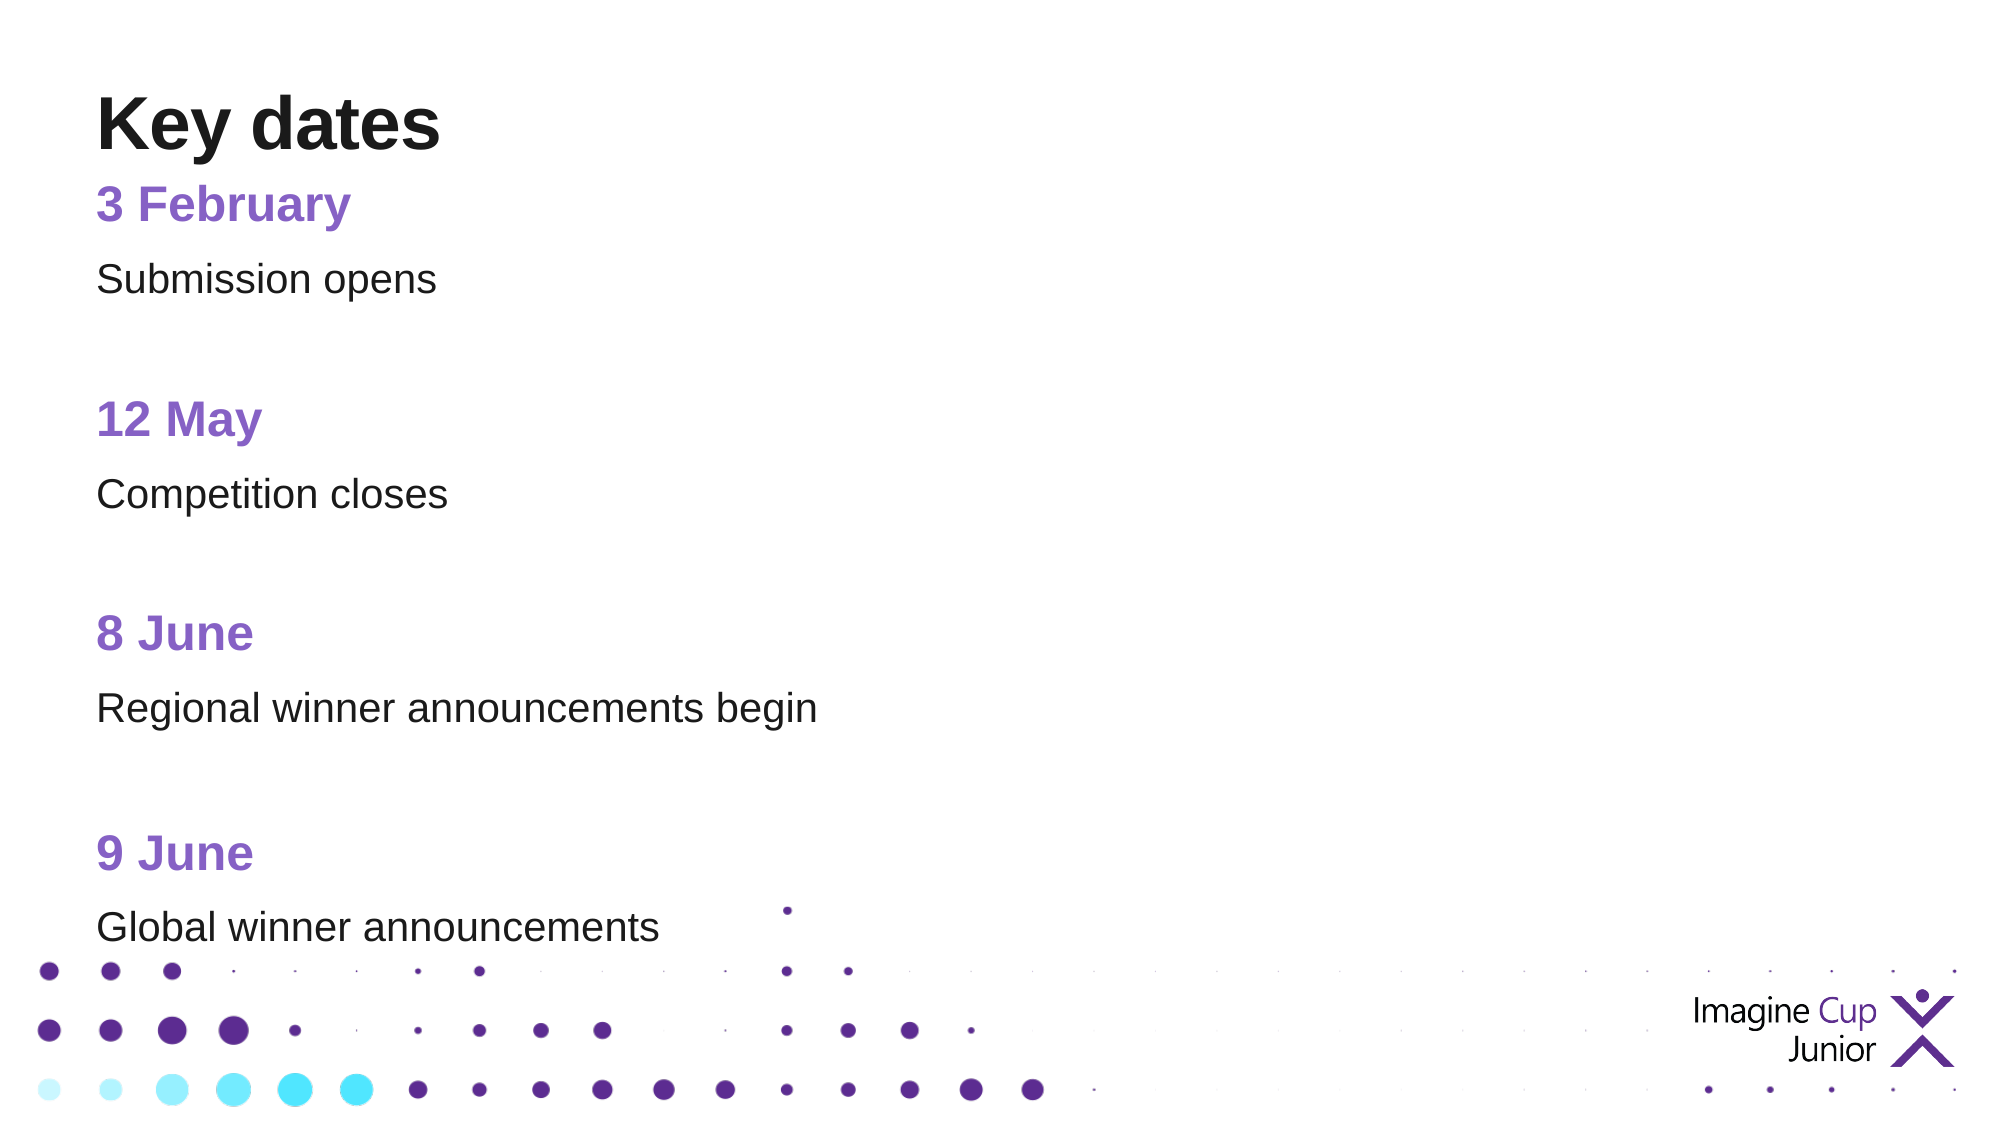

# Key dates
3 February
Submission opens

12 May
Competition closes

8 June
Regional winner announcements begin

9 June
Global winner announcements